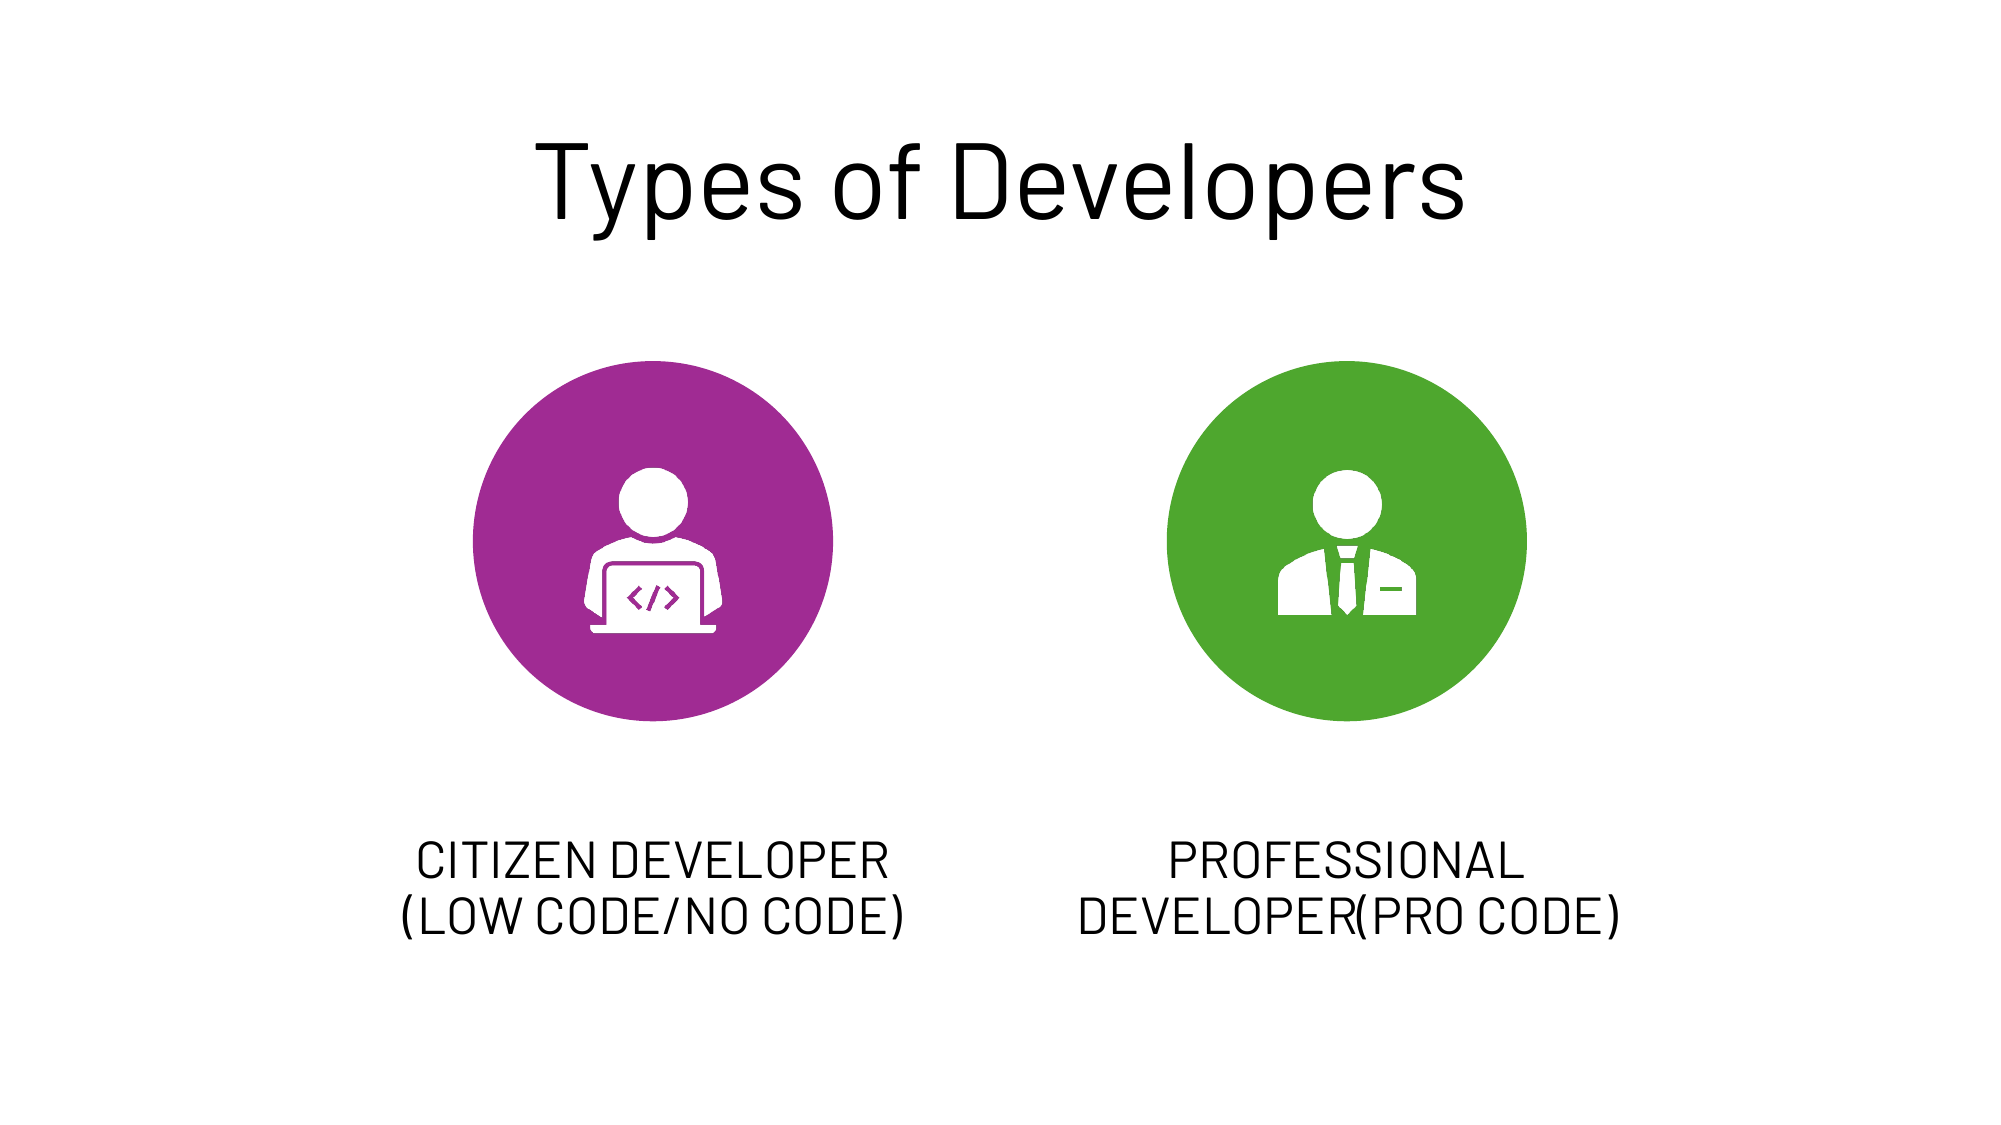

Types of Developers
Citizen Developer (Low Code/No Code)
Professional Developer(Pro Code)